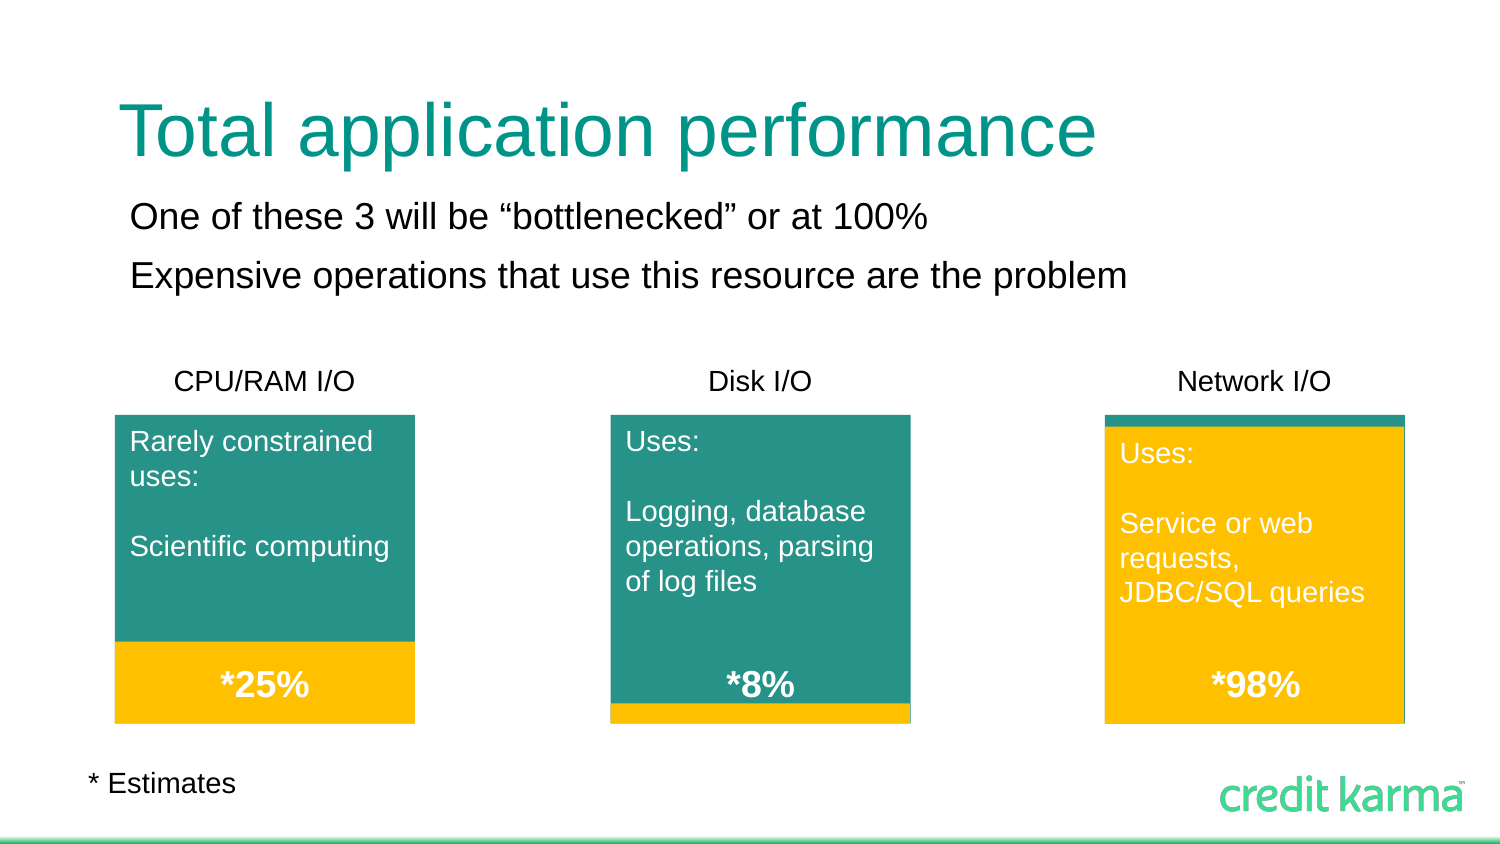

# Total application performance
One of these 3 will be “bottlenecked” or at 100%
Expensive operations that use this resource are the problem
CPU/RAM I/O
Disk I/O
Network I/O

Rarely constrained
uses:

Scientific computing

Uses:

Logging, database operations, parsing of log files

Uses:

Service or web requests,  JDBC/SQL queries

*25%
*8%
*98%

* Estimates